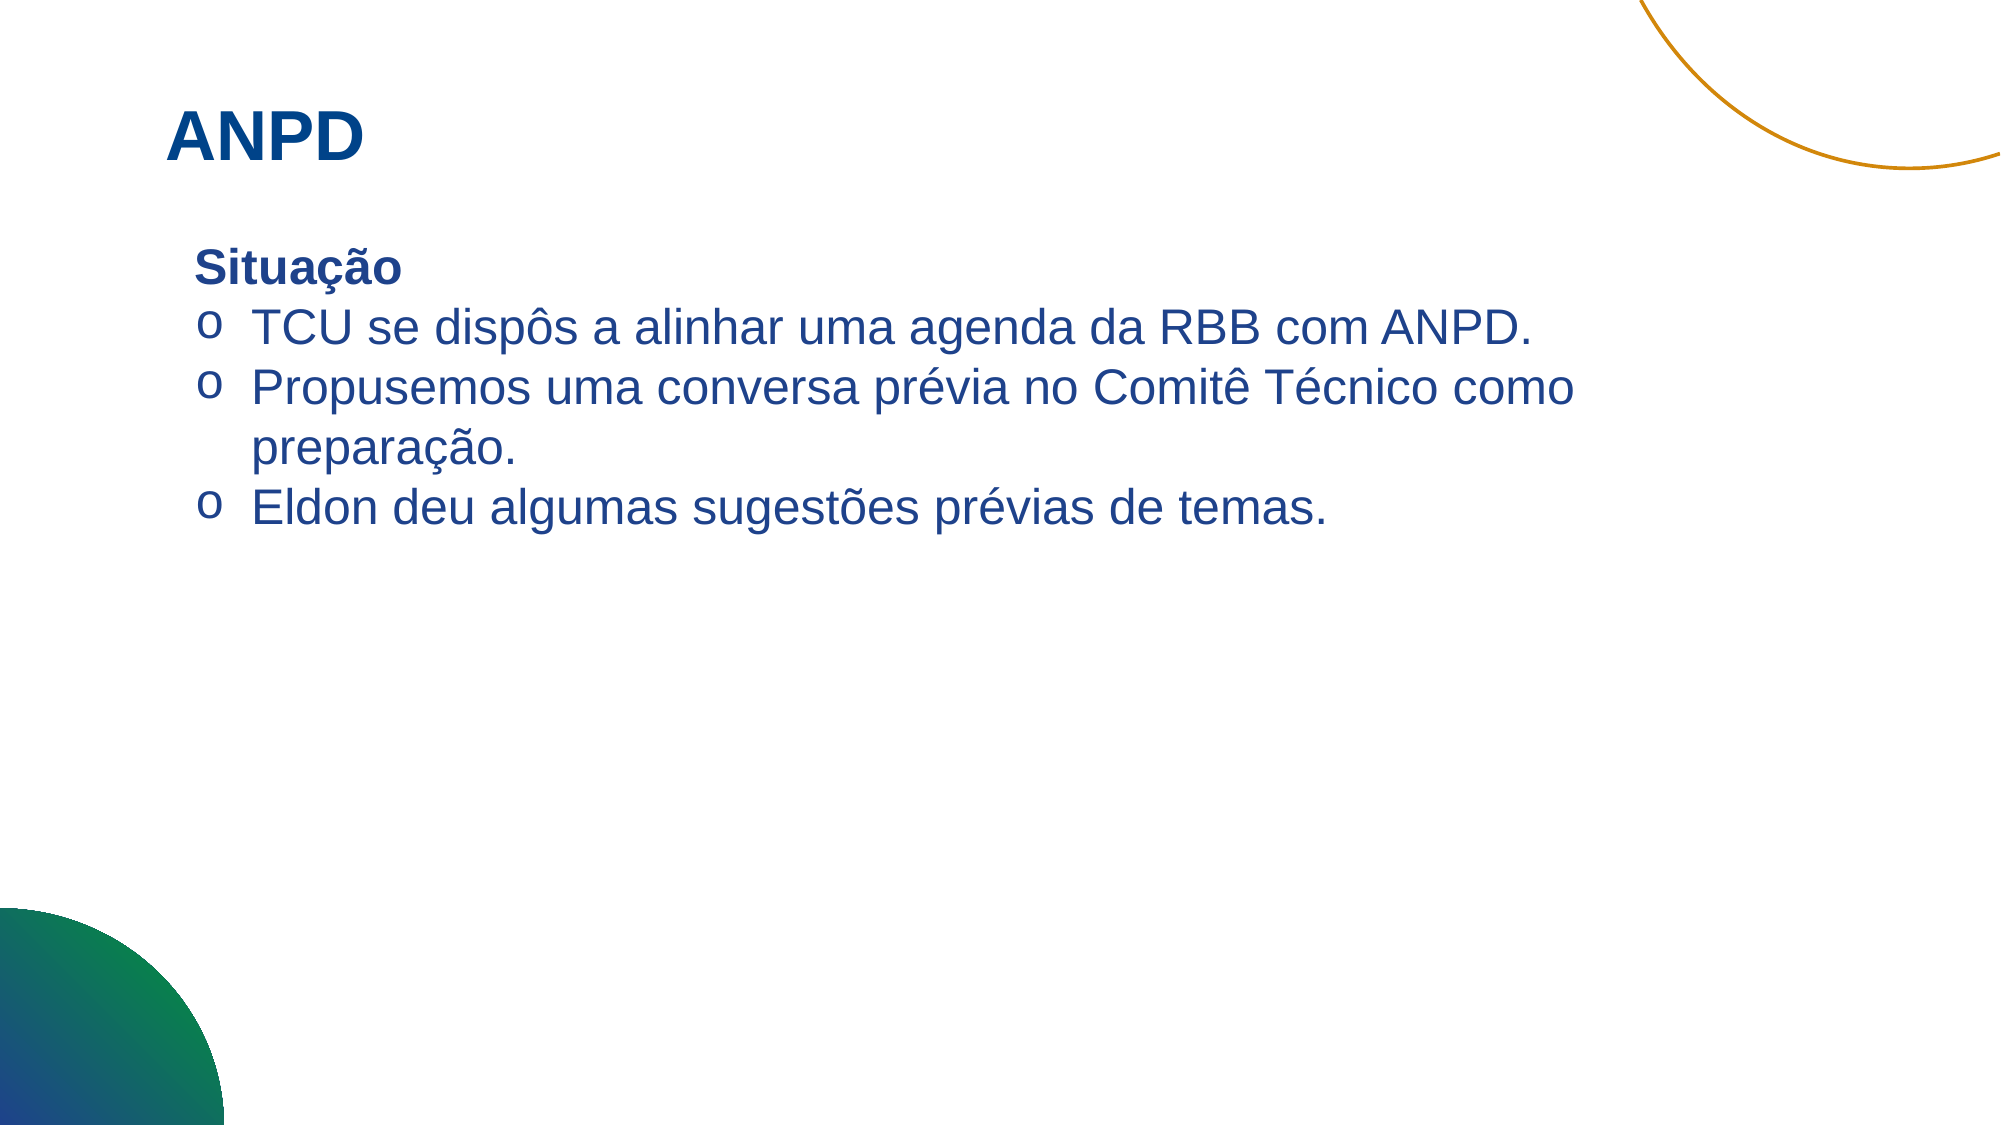

ANPD
Situação
TCU se dispôs a alinhar uma agenda da RBB com ANPD.
Propusemos uma conversa prévia no Comitê Técnico como preparação.
Eldon deu algumas sugestões prévias de temas.